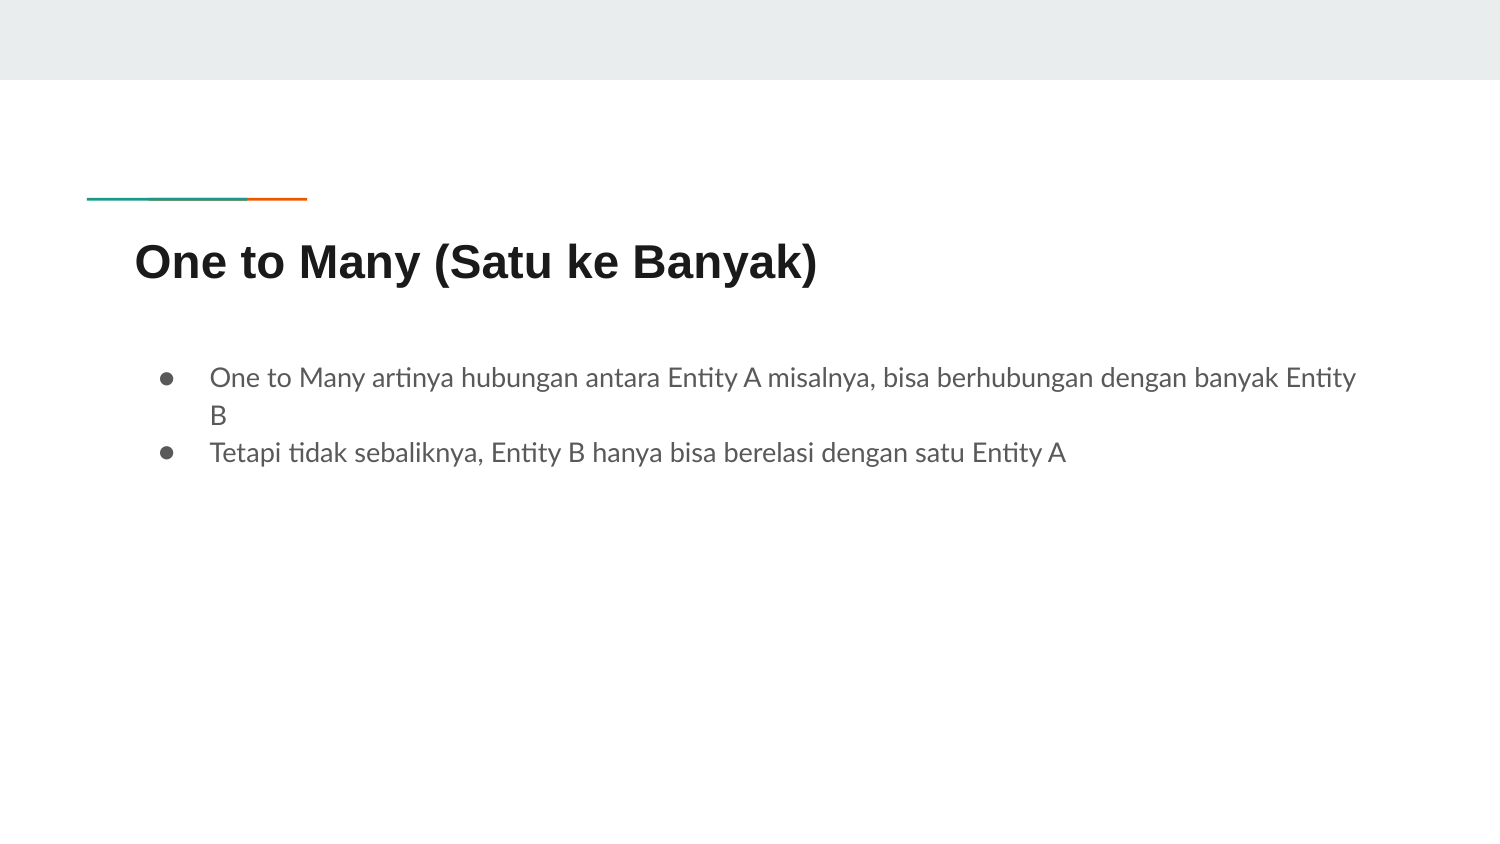

# One to Many (Satu ke Banyak)
One to Many artinya hubungan antara Entity A misalnya, bisa berhubungan dengan banyak Entity B
Tetapi tidak sebaliknya, Entity B hanya bisa berelasi dengan satu Entity A